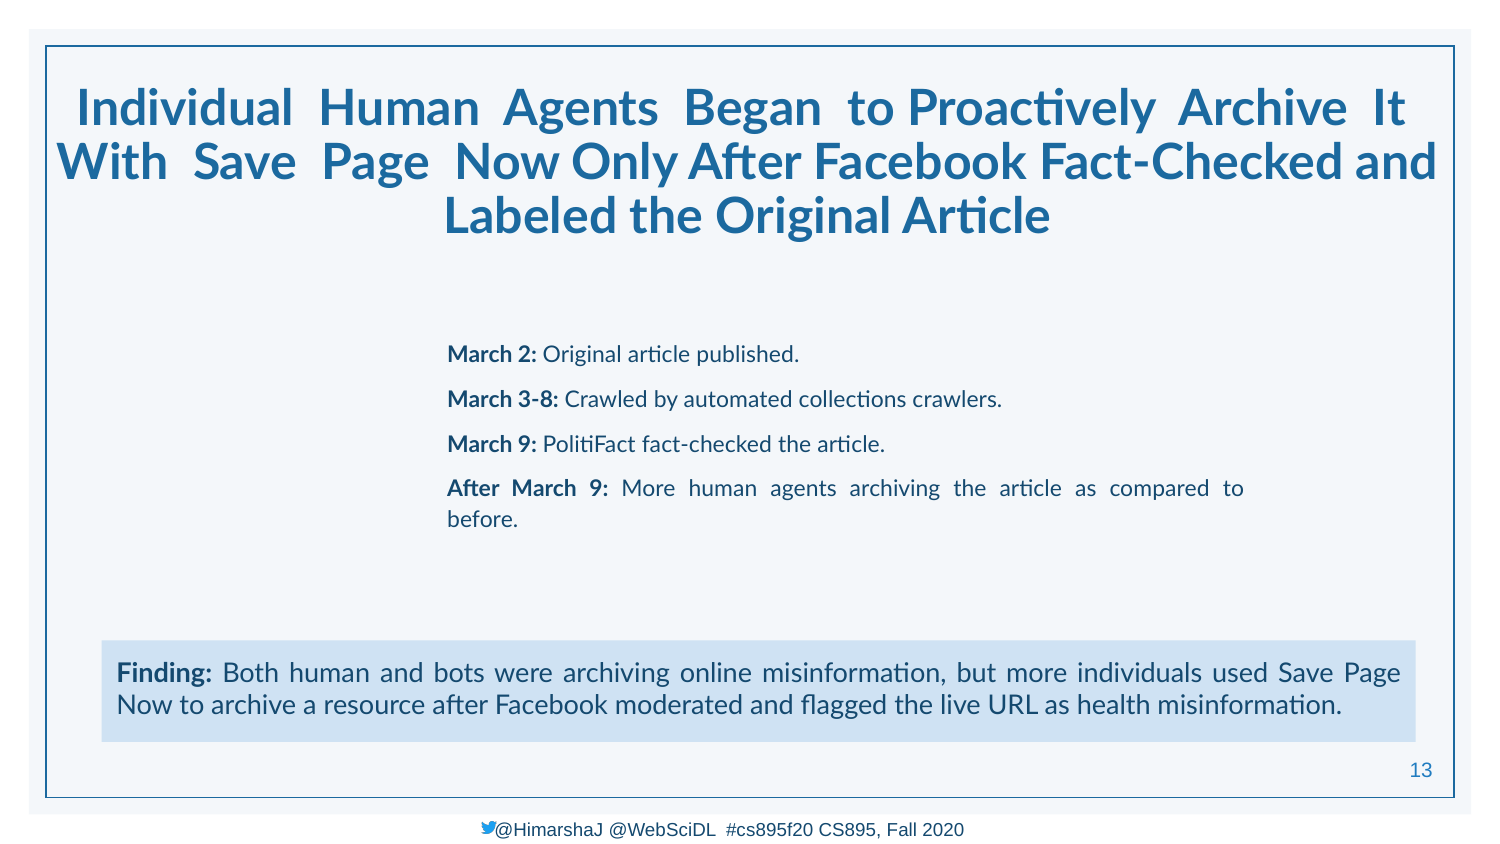

# Individual  Human  Agents  Began  to Proactively  Archive  It  With  Save  Page  Now Only After Facebook Fact-Checked and Labeled the Original Article

March 2: Original article published.
March 3-8: Crawled by automated collections crawlers.
March 9: PolitiFact fact-checked the article.
After March 9: More human agents archiving the article as compared to before.
Finding: Both human and bots were archiving online misinformation, but more individuals used Save Page Now to archive a resource after Facebook moderated and flagged the live URL as health misinformation.

13